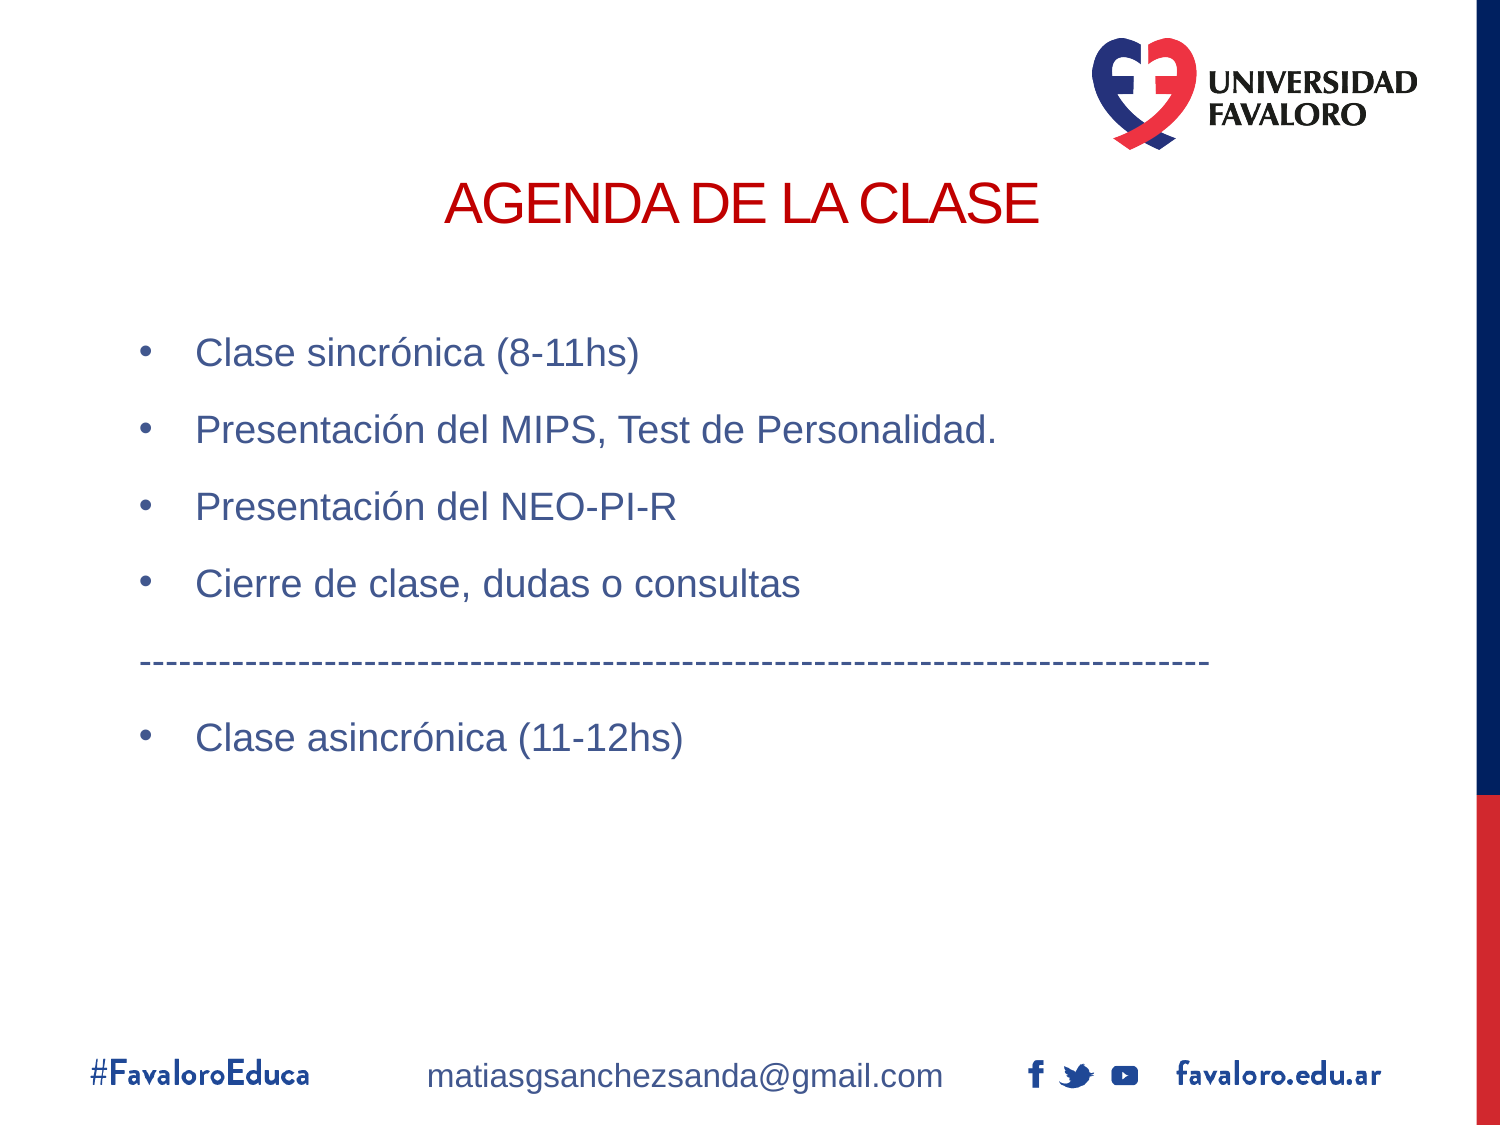

# Agenda de la clase
Clase sincrónica (8-11hs)
Presentación del MIPS, Test de Personalidad.
Presentación del NEO-PI-R
Cierre de clase, dudas o consultas
---------------------------------------------------------------------------------
Clase asincrónica (11-12hs)

matiasgsanchezsanda@gmail.com